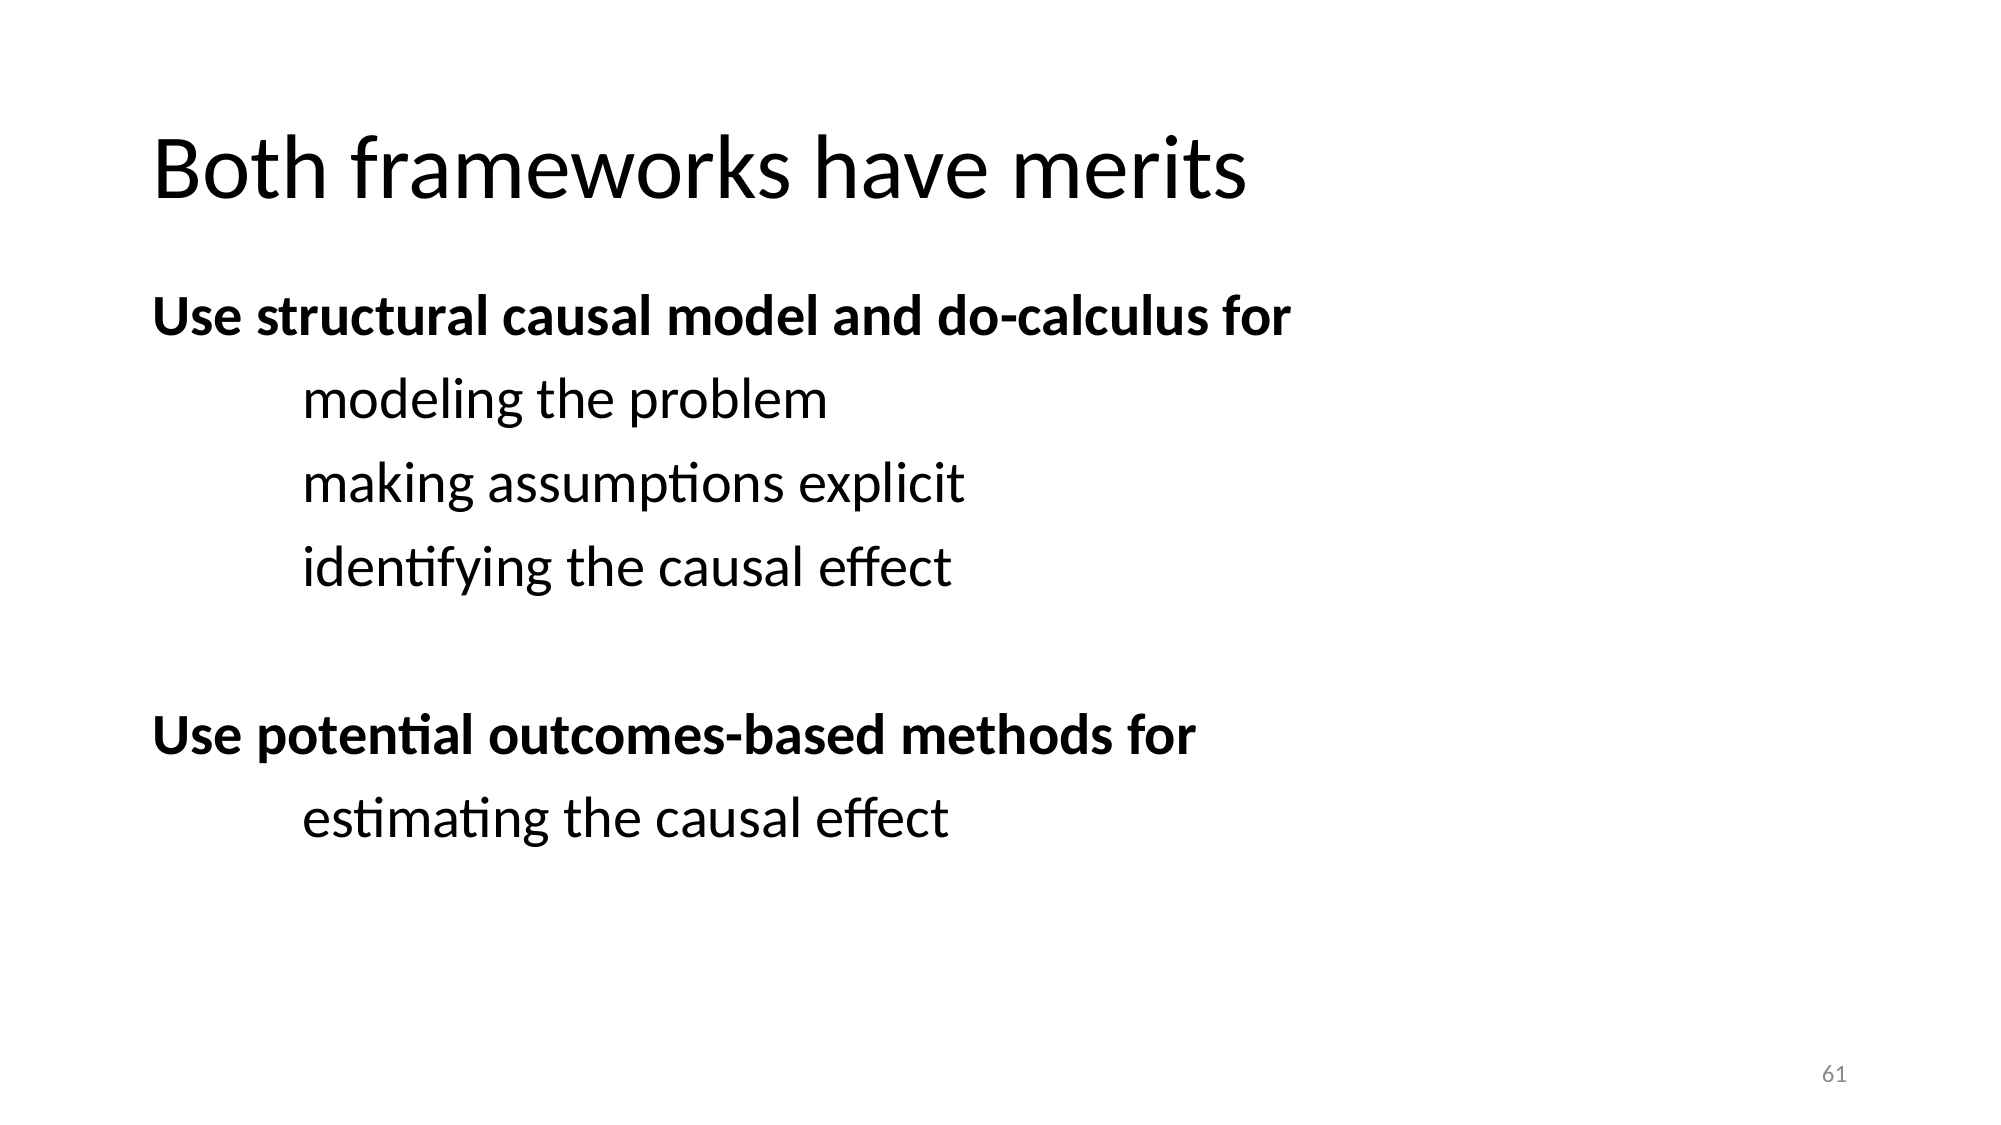

# Both frameworks have merits
Use structural causal model and do-calculus for
	modeling the problem
	making assumptions explicit
	identifying the causal effect

Use potential outcomes-based methods for
	estimating the causal effect

61